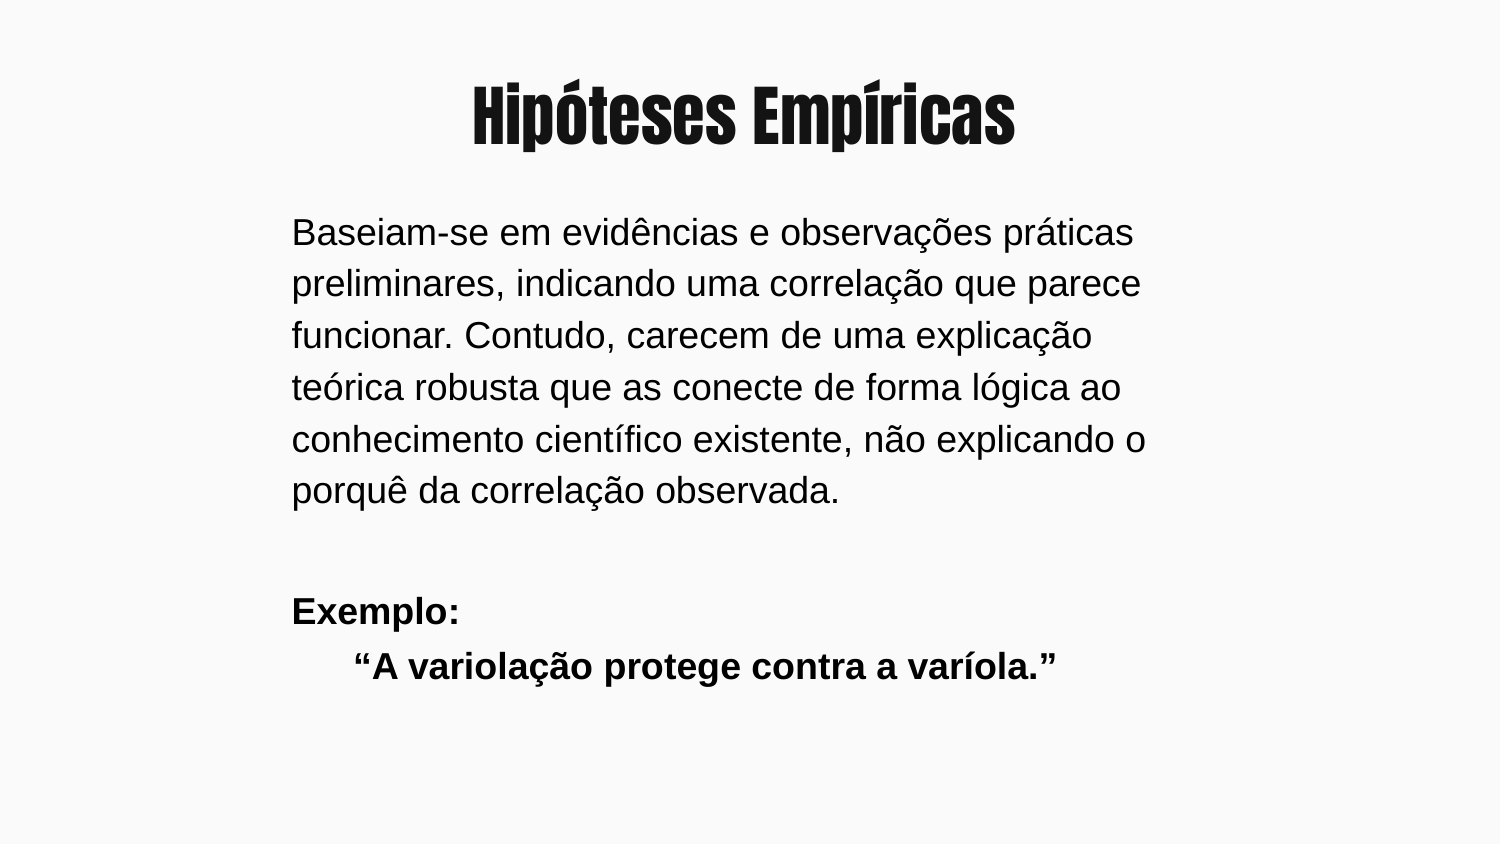

# Hipóteses Empíricas
Baseiam-se em evidências e observações práticas preliminares, indicando uma correlação que parece funcionar. Contudo, carecem de uma explicação teórica robusta que as conecte de forma lógica ao conhecimento científico existente, não explicando o porquê da correlação observada.
Exemplo:
“A variolação protege contra a varíola.”